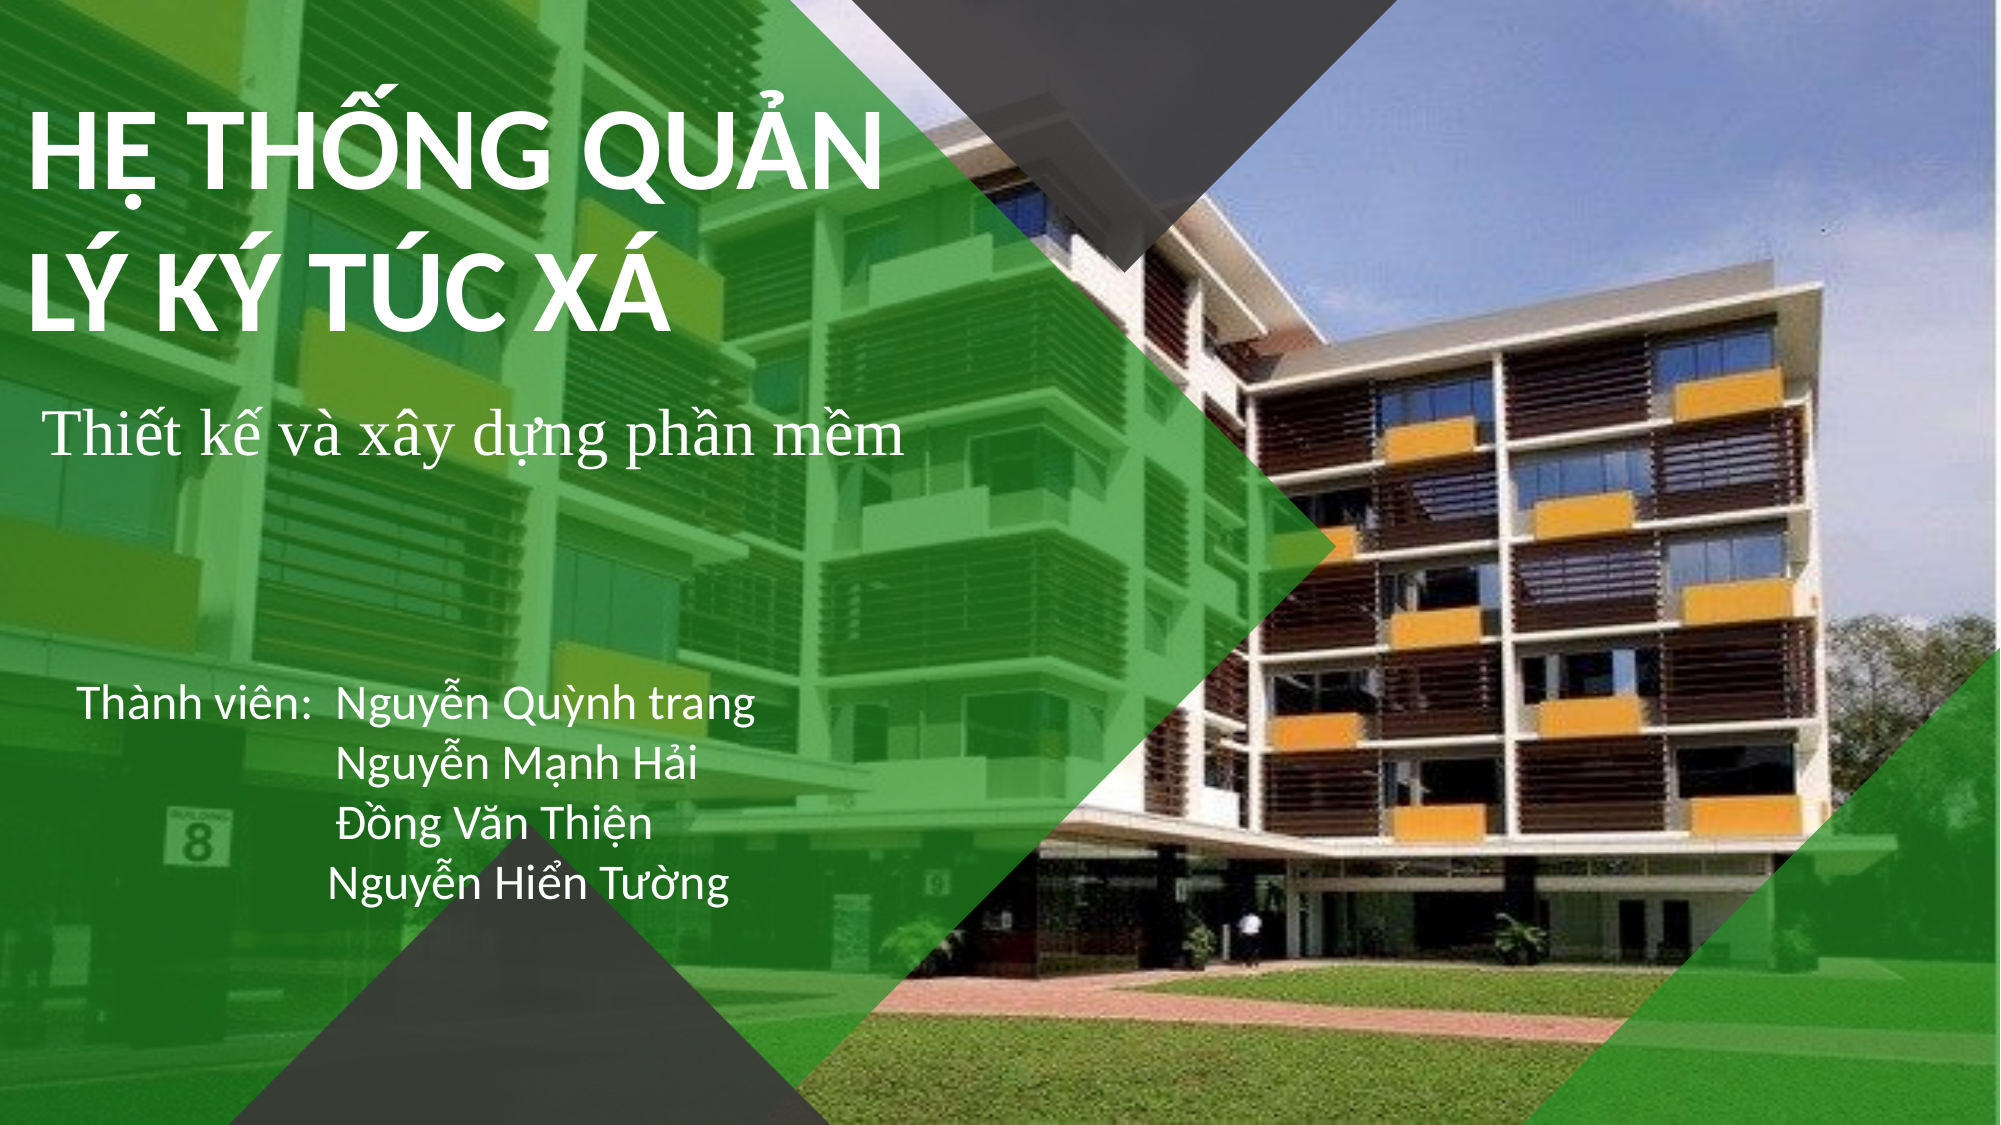

HỆ THỐNG QUẢN LÝ KÝ TÚC XÁ
Thiết kế và xây dựng phần mềm

Thành viên:  Nguyễn Quỳnh trang
                       Nguyễn Mạnh Hải
                       Đồng Văn Thiện
	         Nguyễn Hiển Tường